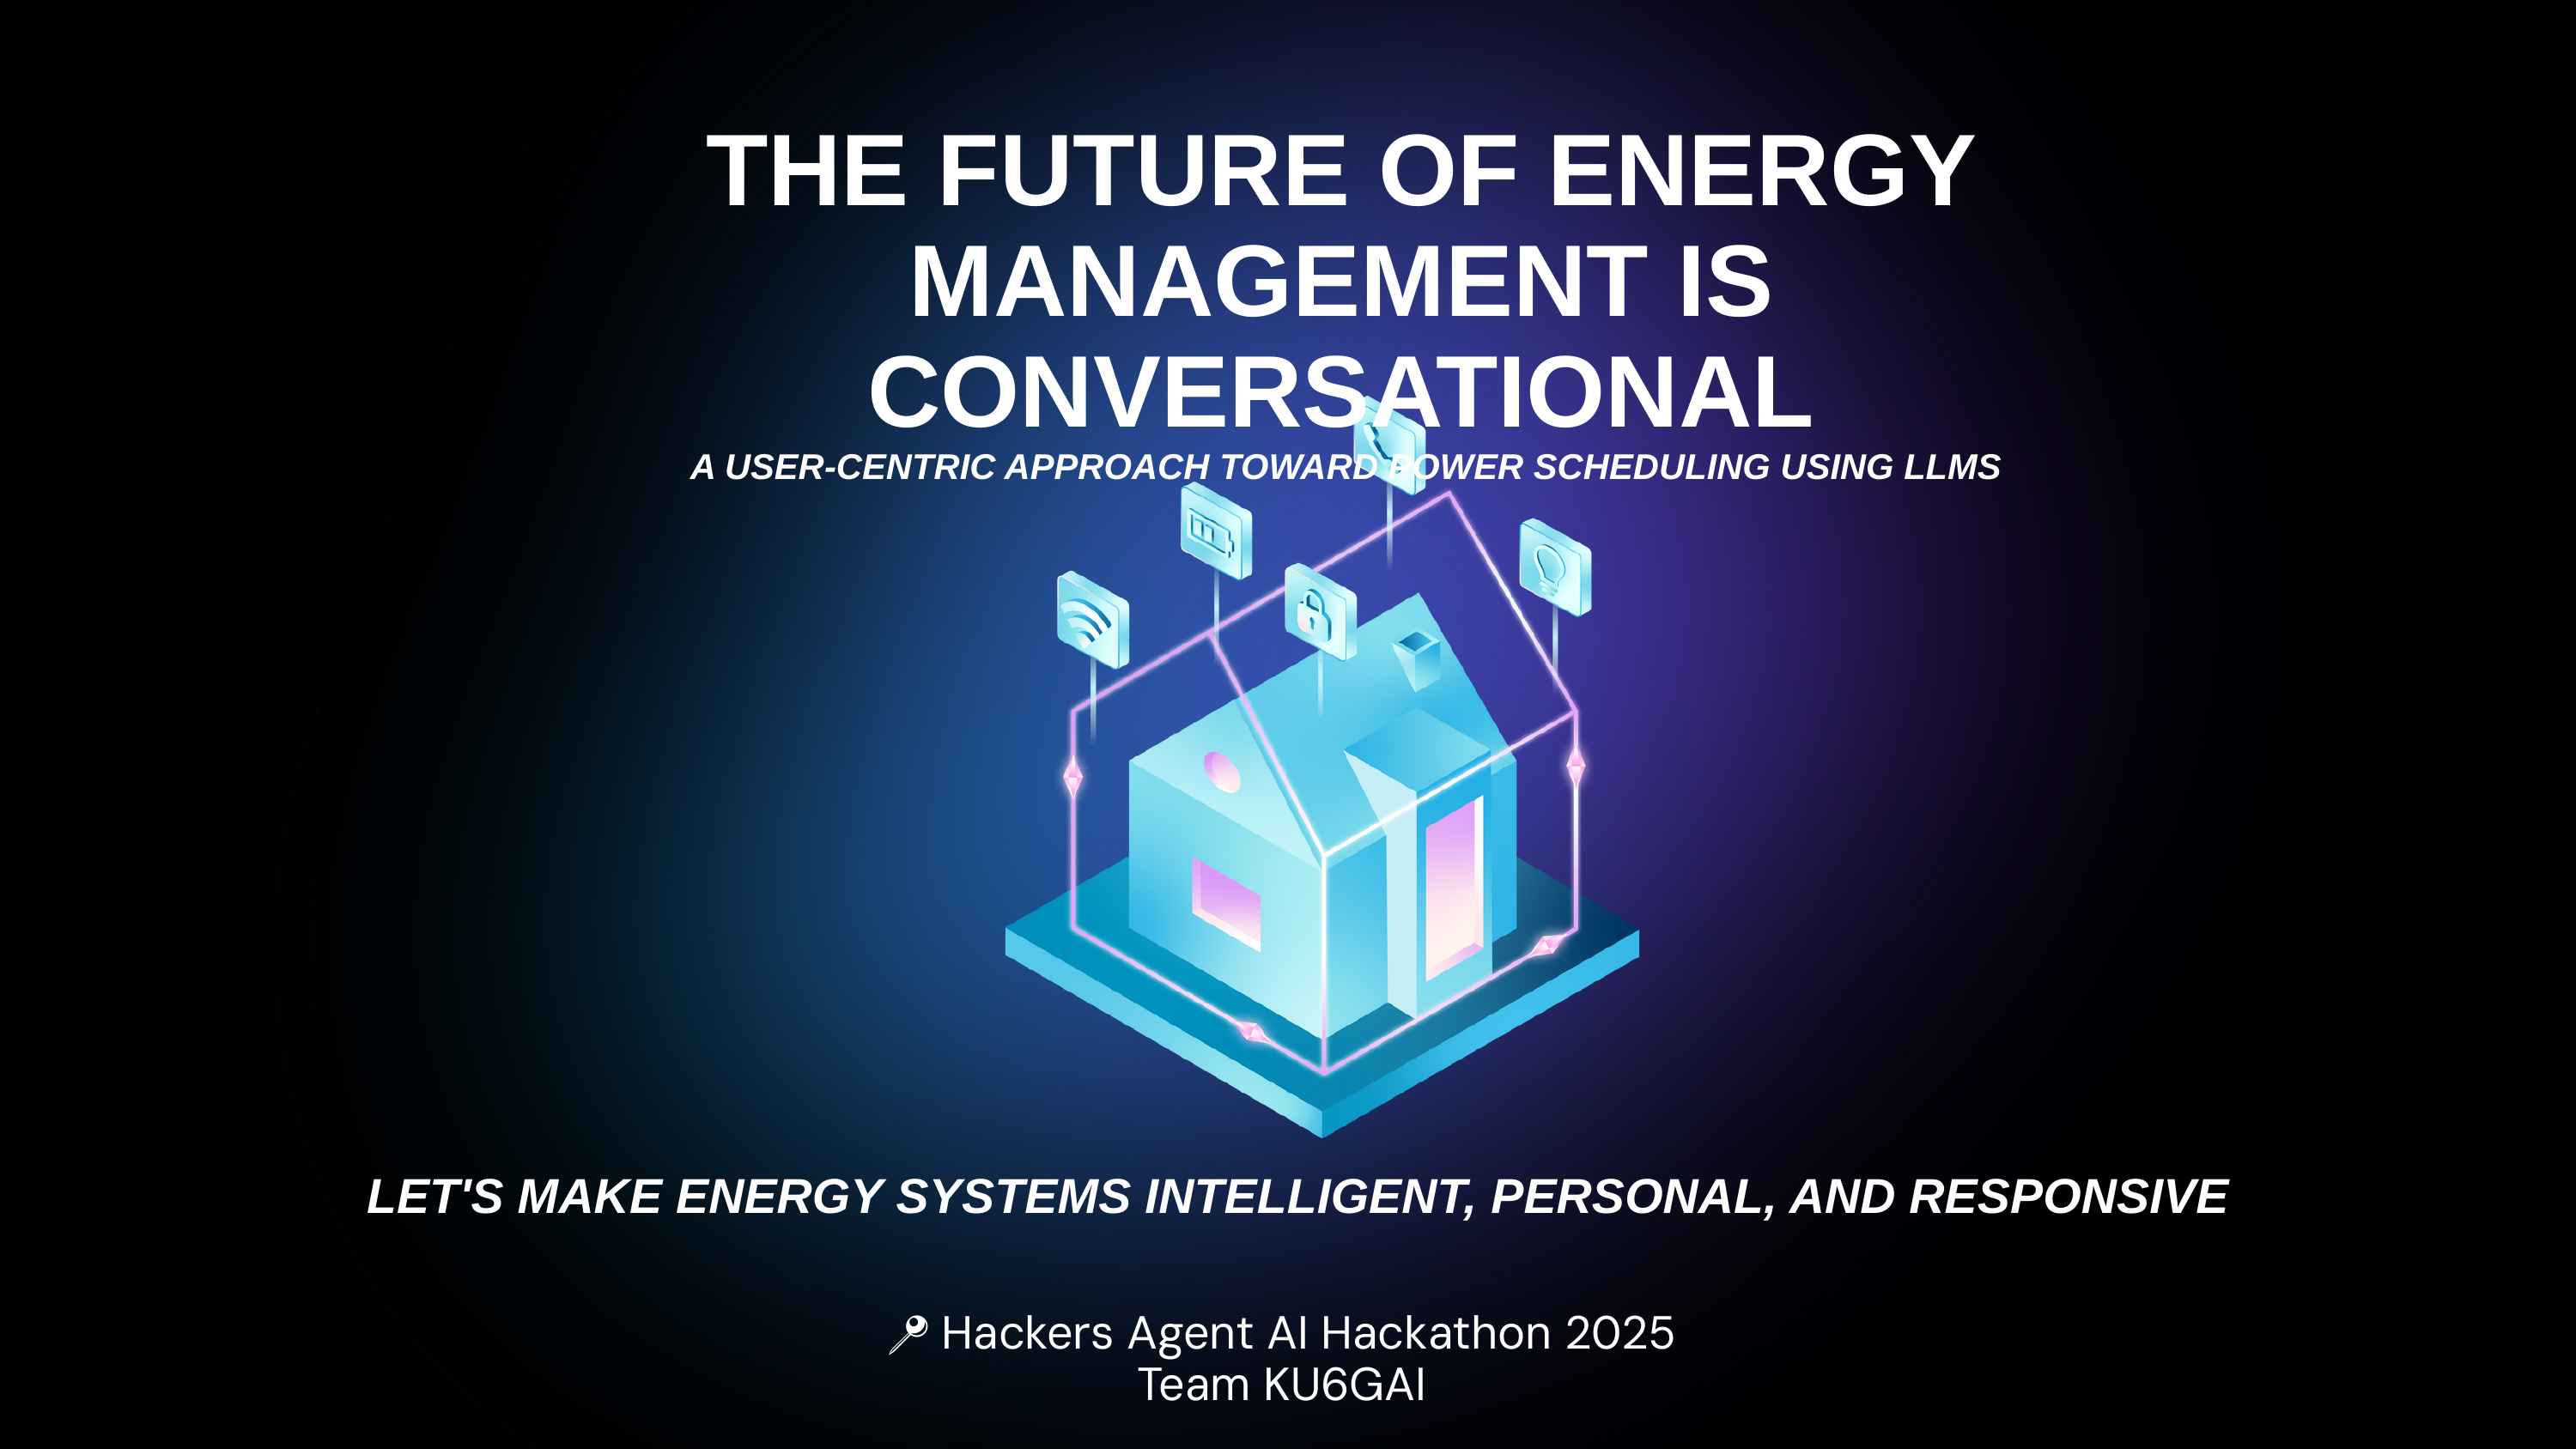

THE FUTURE OF ENERGY MANAGEMENT IS CONVERSATIONAL
 A USER-CENTRIC APPROACH TOWARD POWER SCHEDULING USING LLMS

LET'S MAKE ENERGY SYSTEMS INTELLIGENT, PERSONAL, AND RESPONSIVE

📍 Hackers Agent AI Hackathon 2025
Team KU6GAI